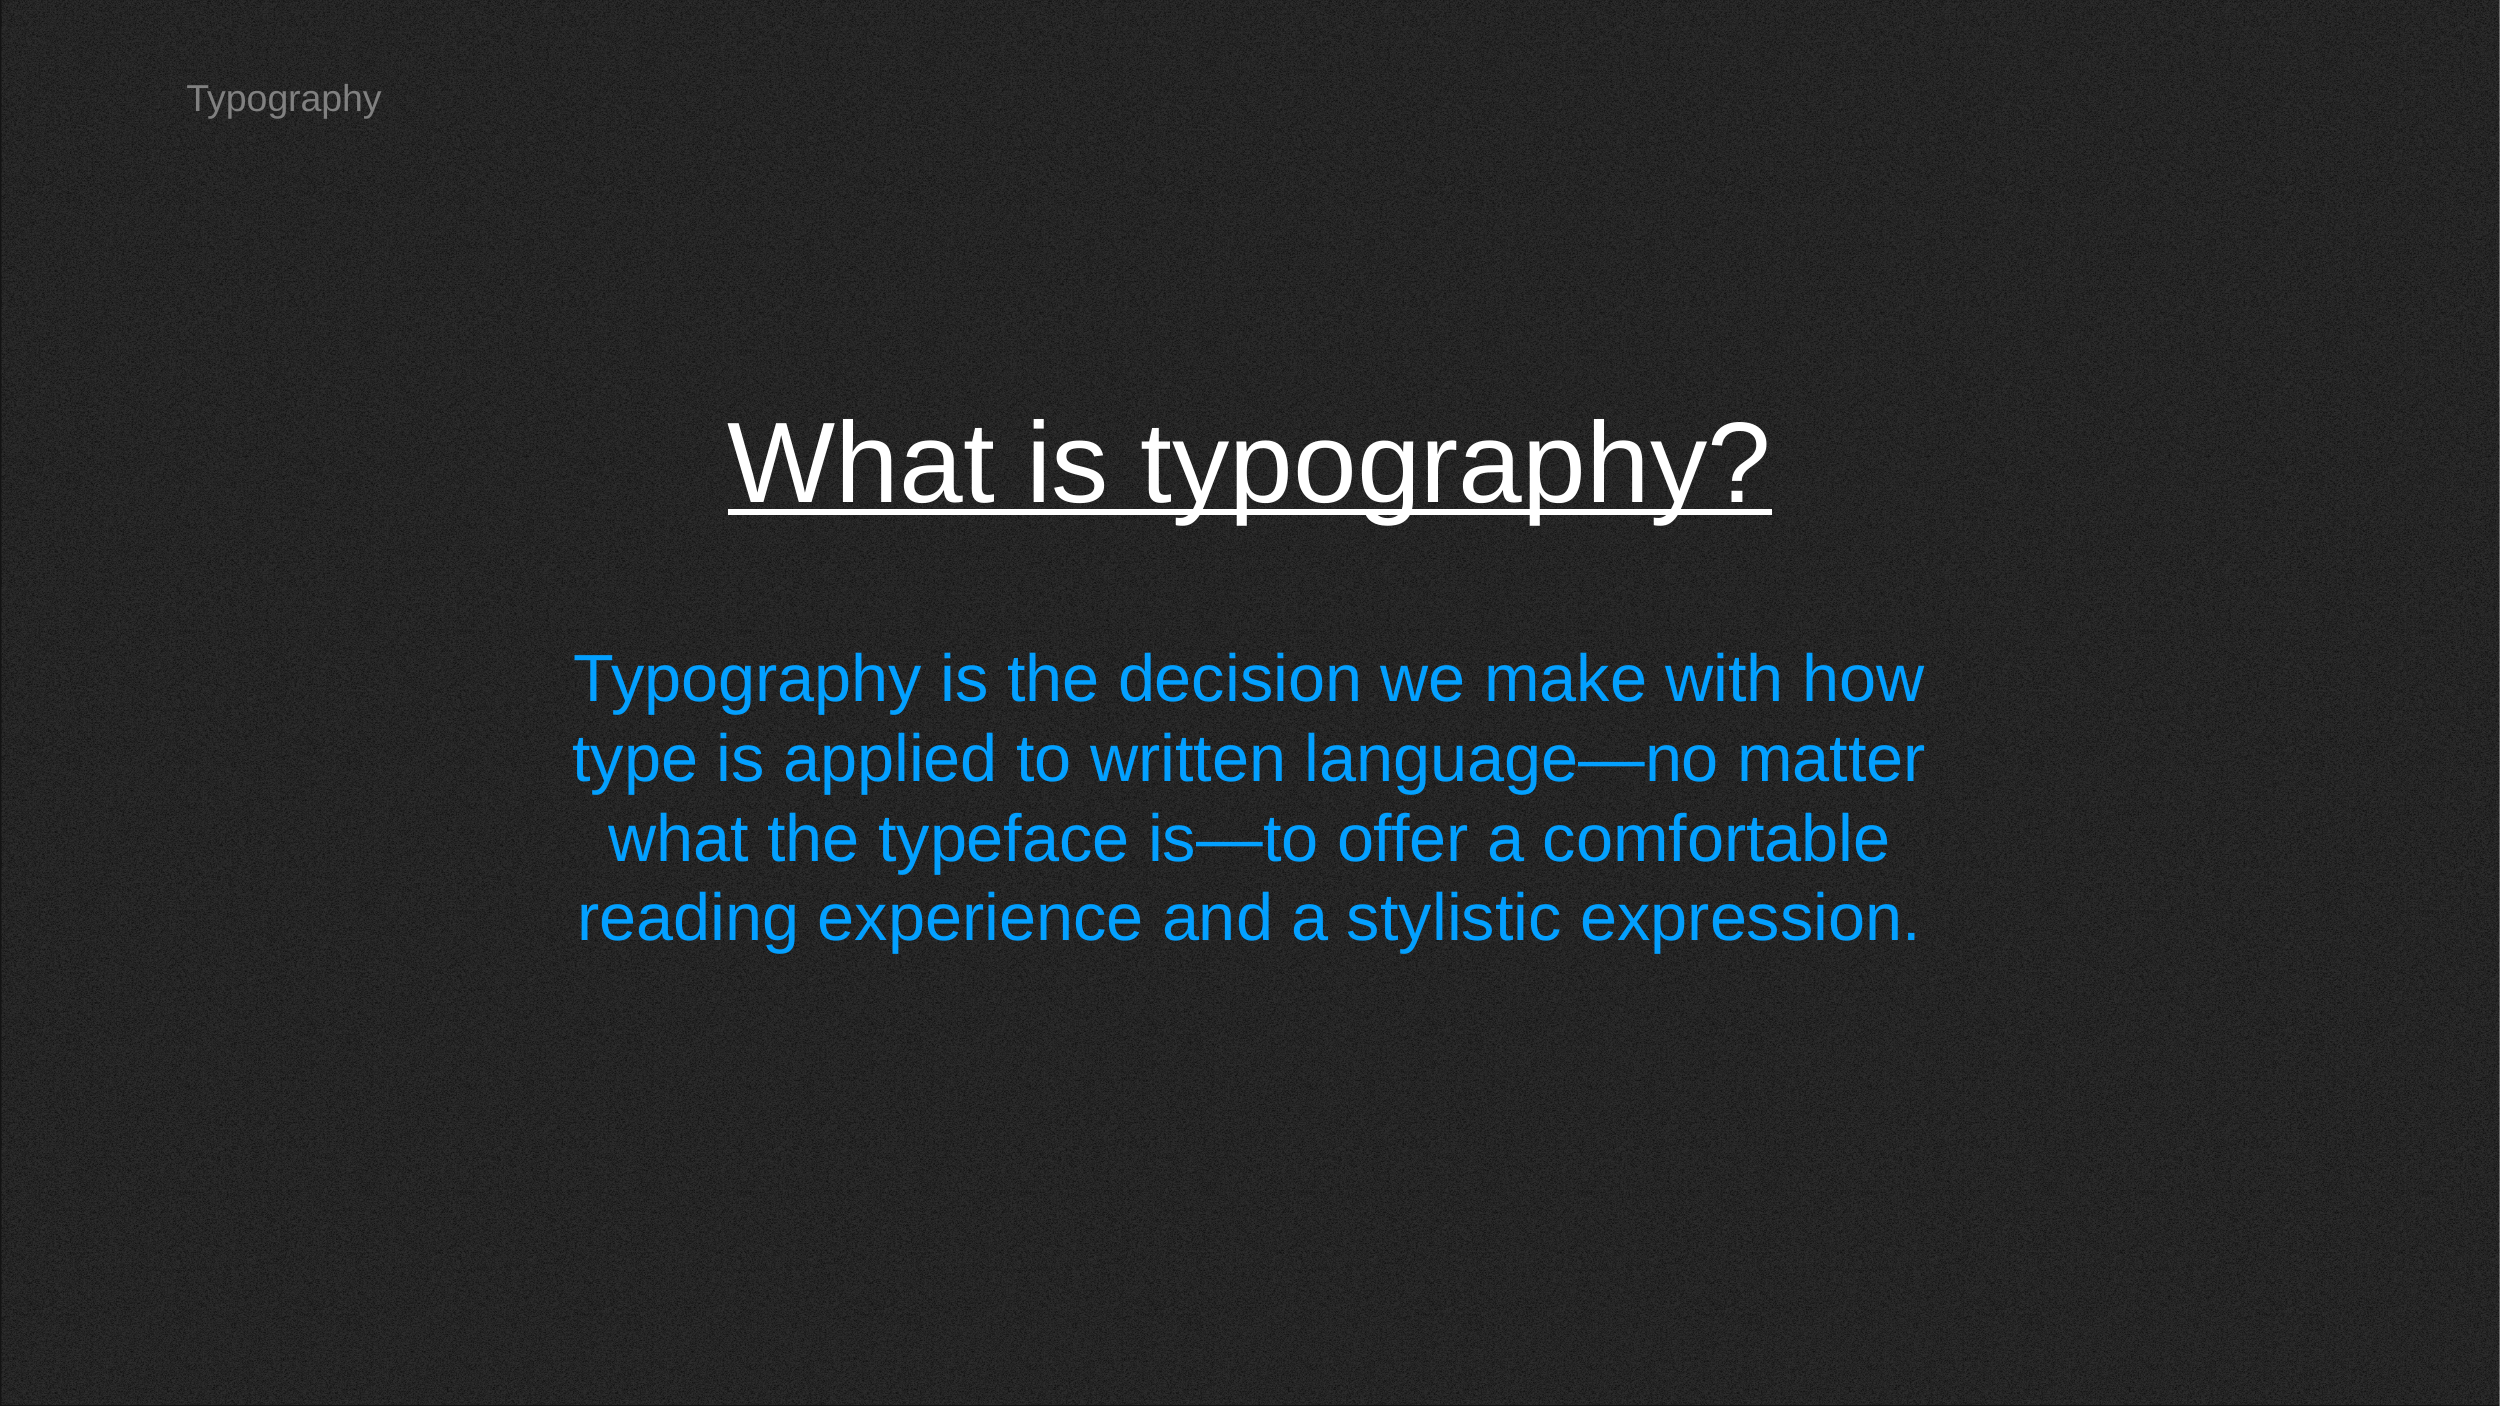

Typography
What is typography?
Typography is the decision we make with how type is applied to written language—no matter what the typeface is—to offer a comfortable reading experience and a stylistic expression.